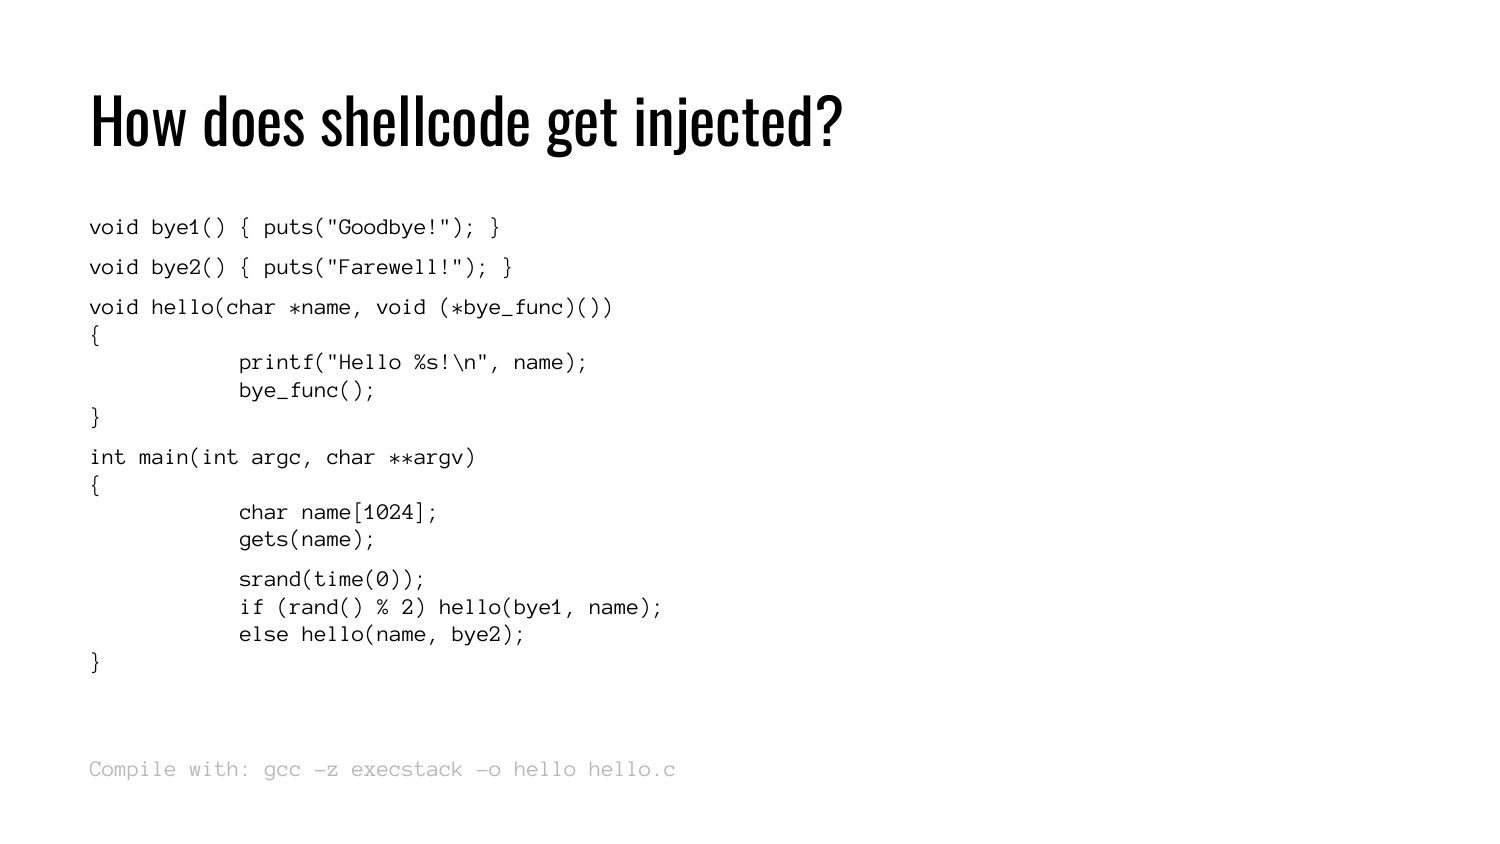

# How does shellcode get injected?
void bye1() { puts("Goodbye!"); }
void bye2() { puts("Farewell!"); }
void hello(char *name, void (*bye_func)())
{
	printf("Hello %s!\n", name);
	bye_func();
}
int main(int argc, char **argv)
{
	char name[1024];
	gets(name);
	srand(time(0));
	if (rand() % 2) hello(bye1, name);
	else hello(name, bye2);
}

Compile with: gcc -z execstack -o hello hello.c